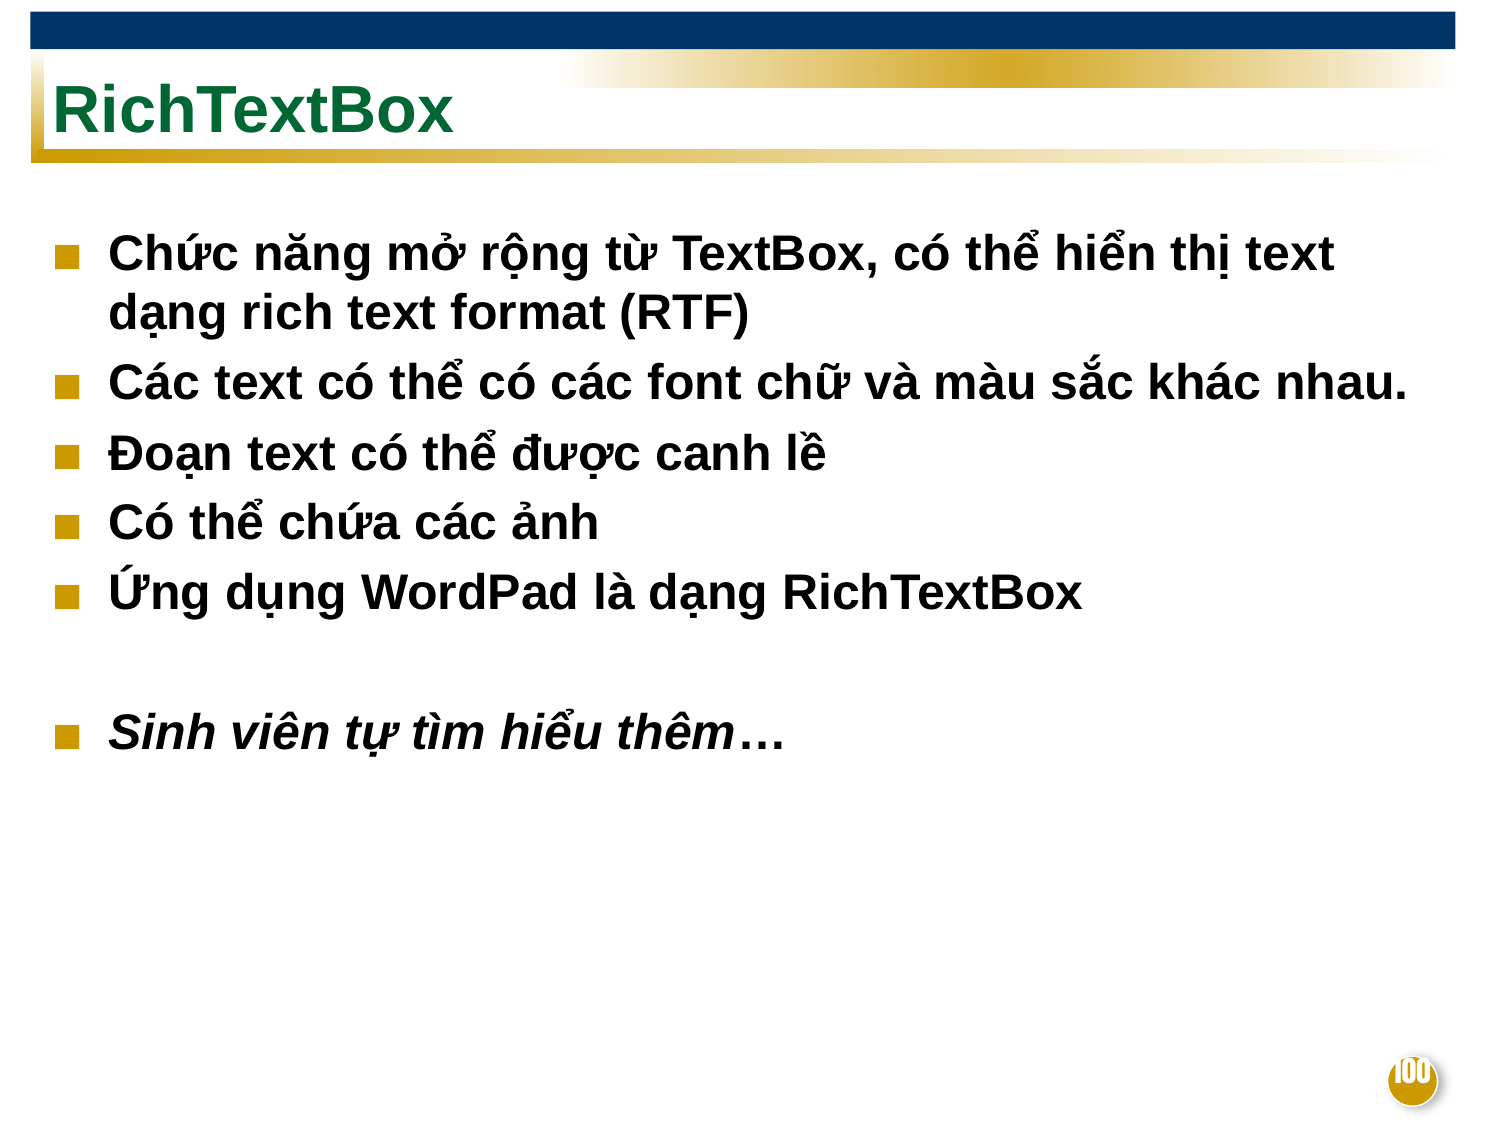

# RichTextBox
Chức năng mở rộng từ TextBox, có thể hiển thị text dạng rich text format (RTF)
Các text có thể có các font chữ và màu sắc khác nhau.
Đoạn text có thể được canh lề
Có thể chứa các ảnh
Ứng dụng WordPad là dạng RichTextBox

Sinh viên tự tìm hiểu thêm…
100